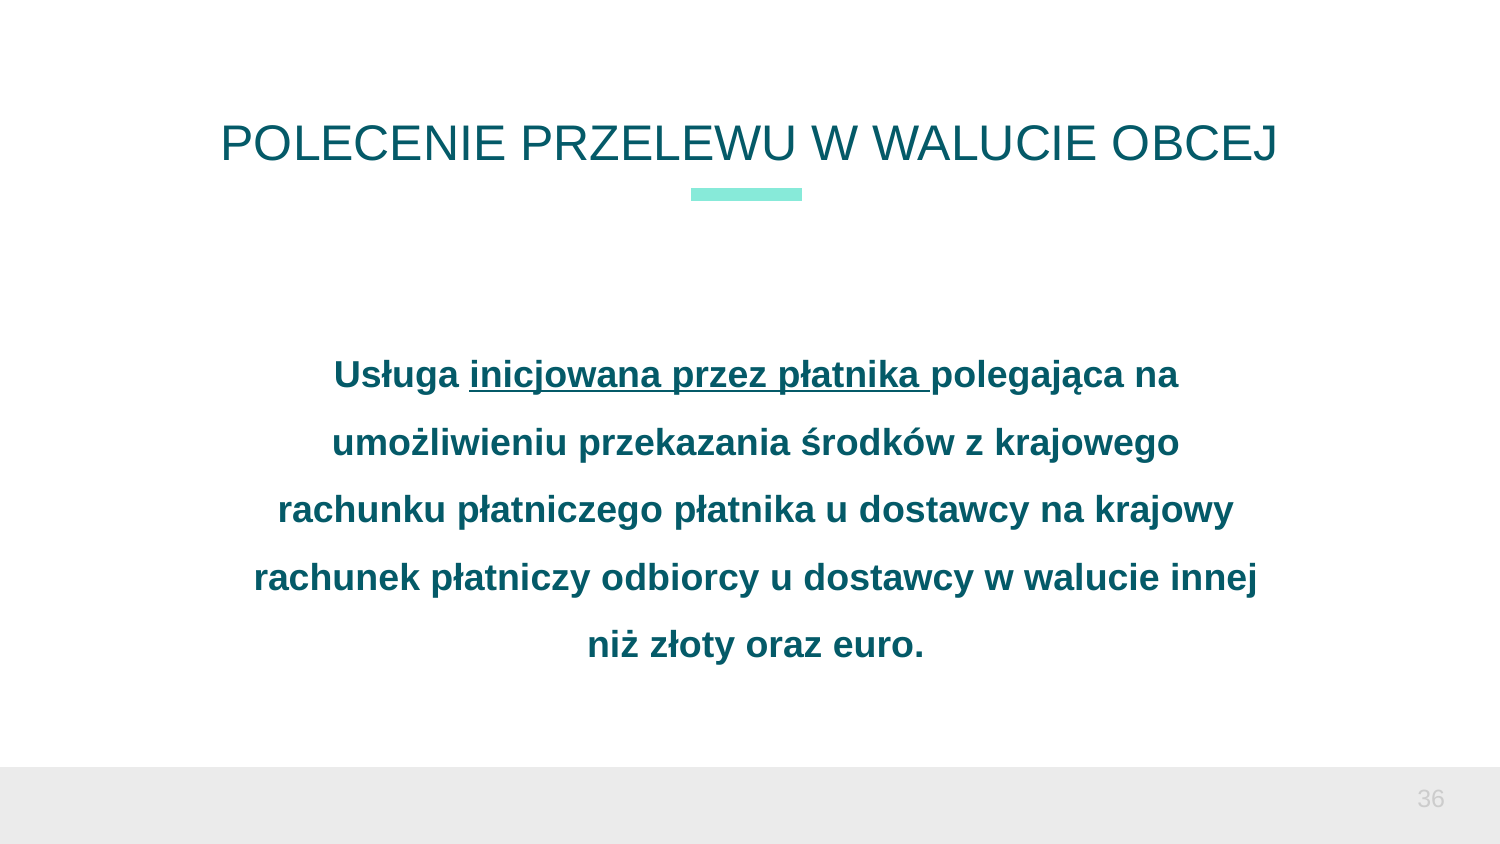

# POLECENIE PRZELEWU W WALUCIE OBCEJ
Usługa inicjowana przez płatnika polegająca na umożliwieniu przekazania środków z krajowego rachunku płatniczego płatnika u dostawcy na krajowy rachunek płatniczy odbiorcy u dostawcy w walucie innej niż złoty oraz euro.
36